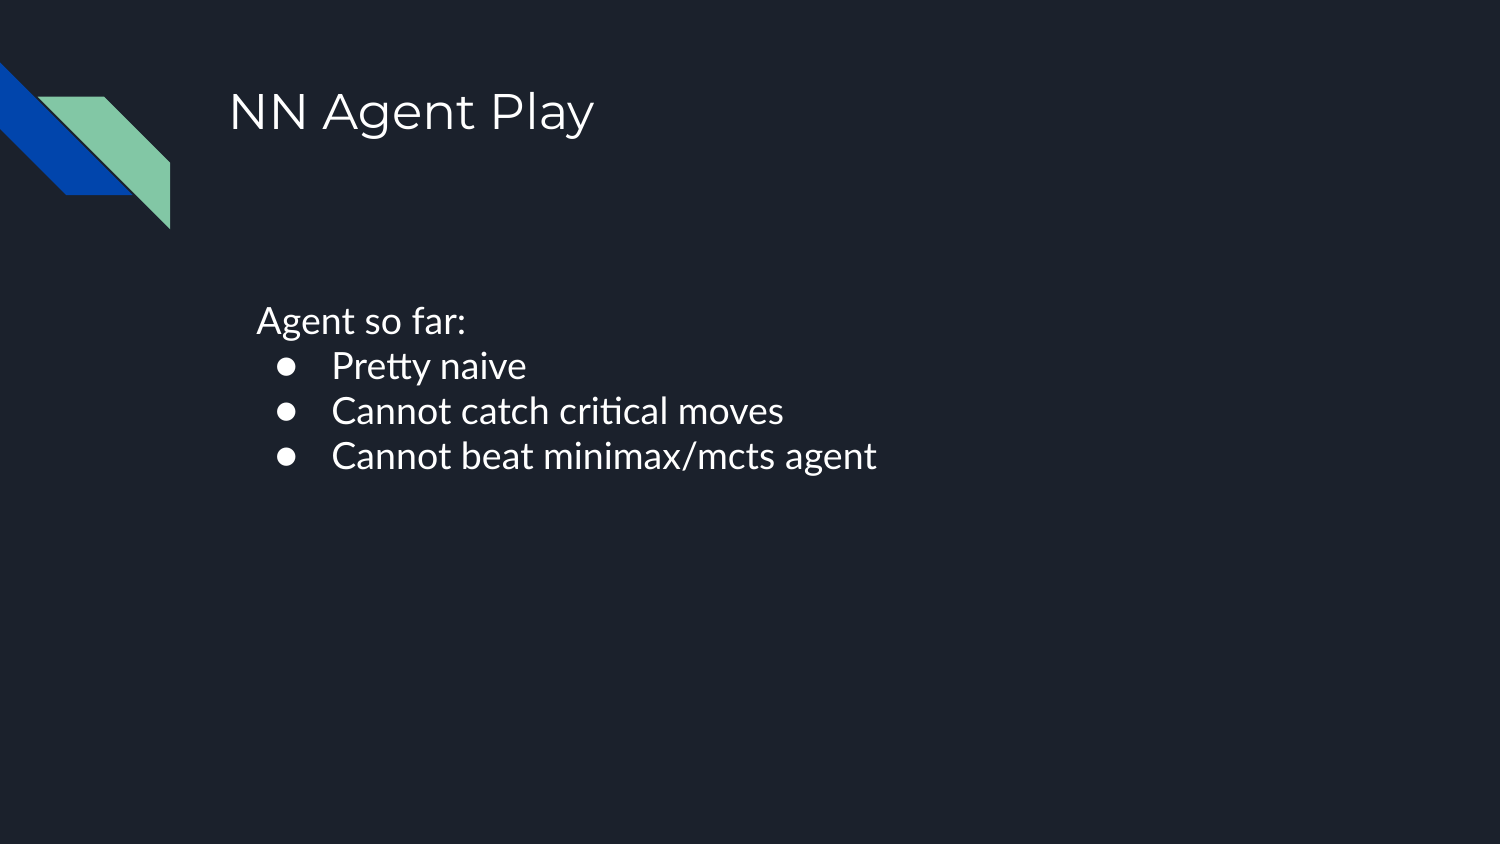

# NN Agent Play
Agent so far:
Pretty naive
Cannot catch critical moves
Cannot beat minimax/mcts agent